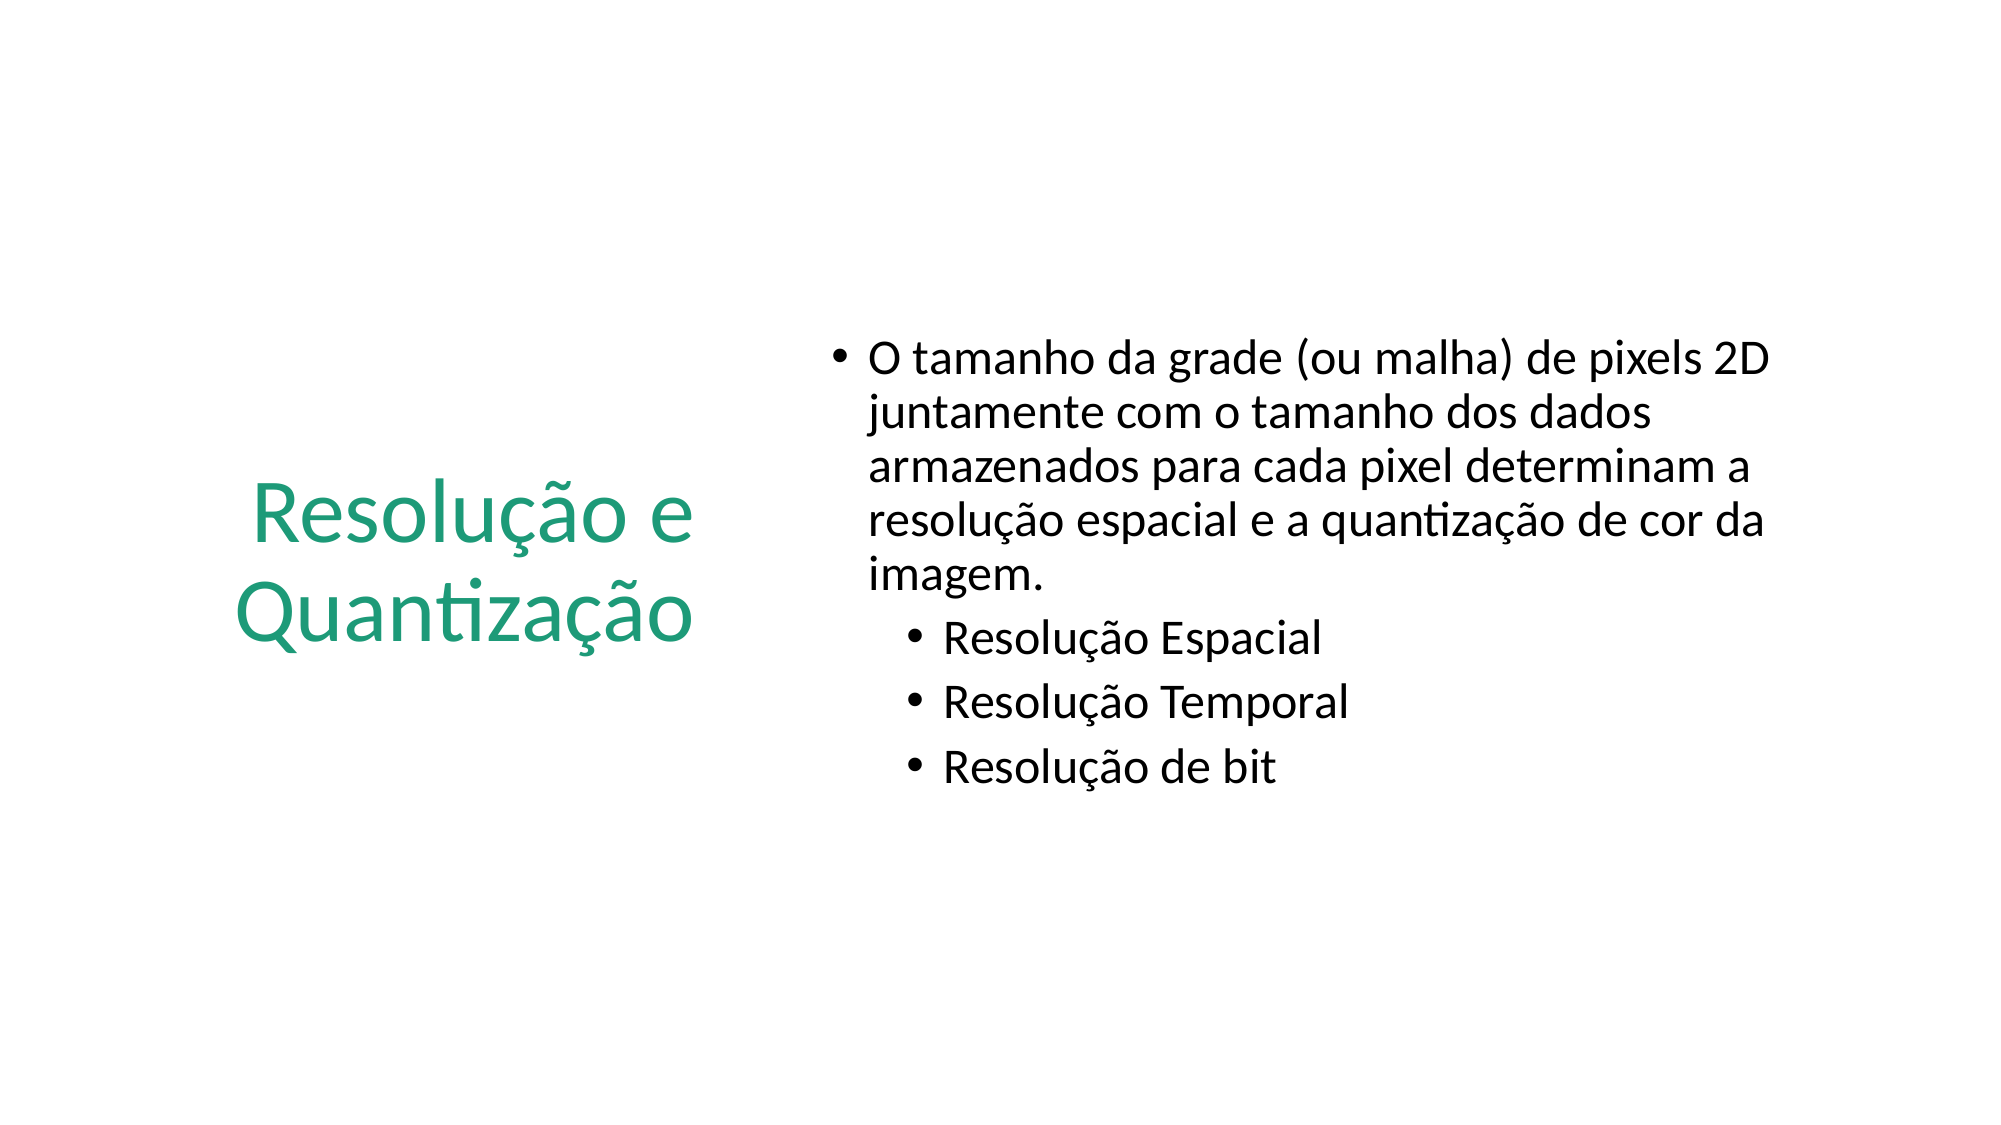

# Resolução e Quantização
O tamanho da grade (ou malha) de pixels 2D juntamente com o tamanho dos dados armazenados para cada pixel determinam a resolução espacial e a quantização de cor da imagem.
Resolução Espacial
Resolução Temporal
Resolução de bit